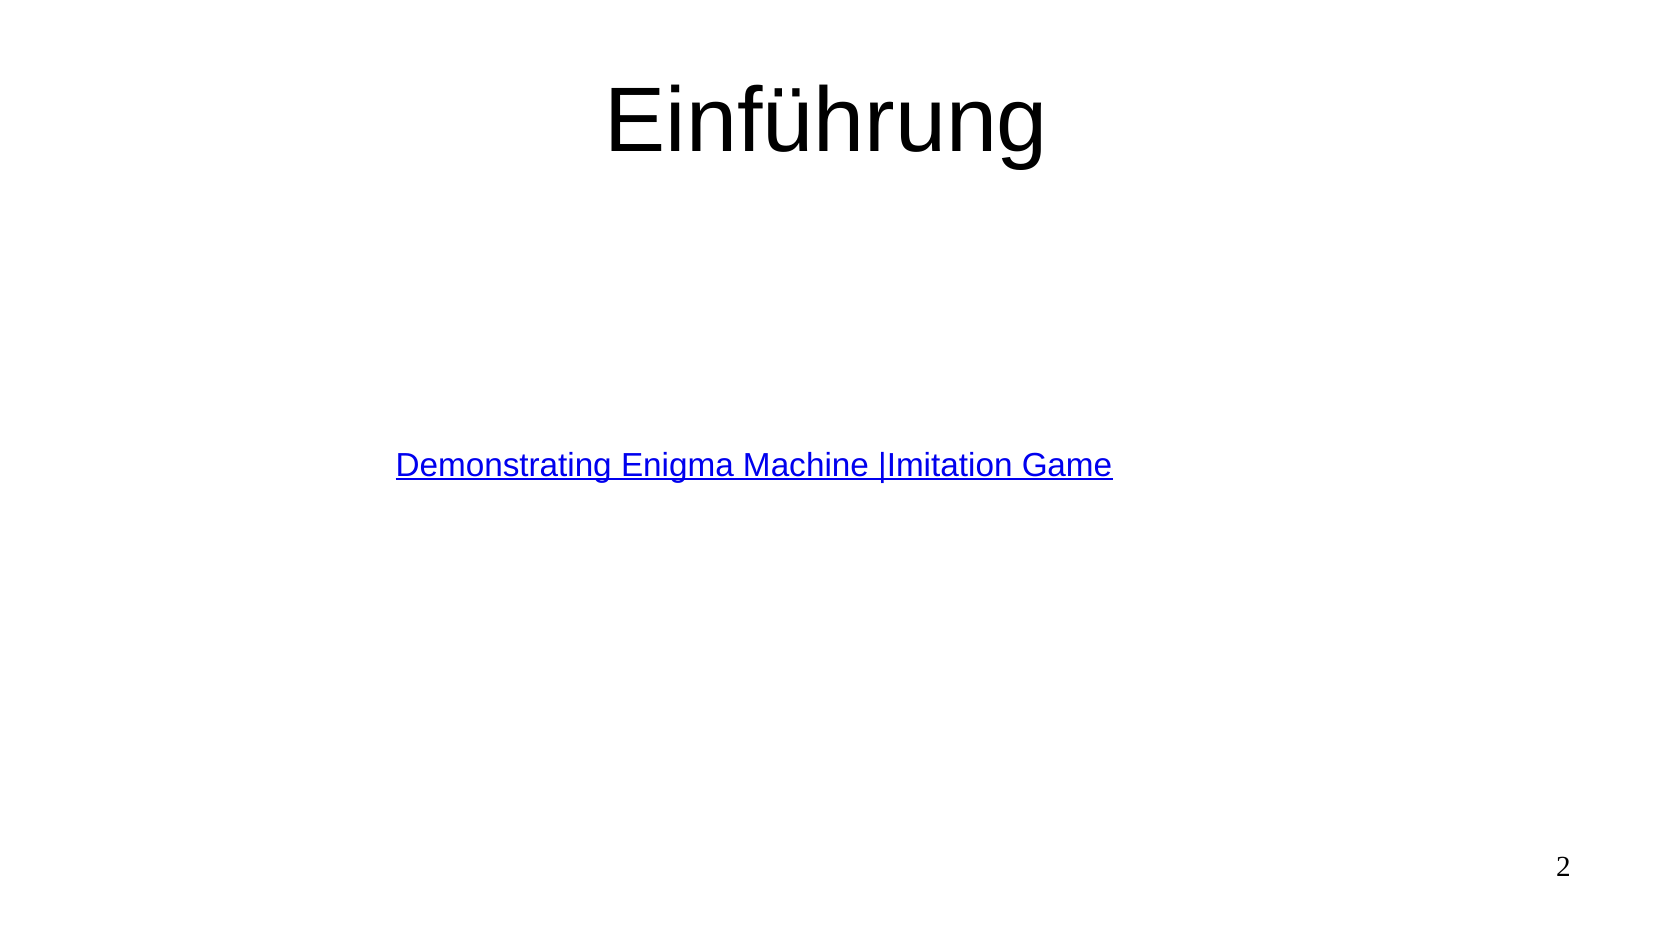

# Einführung
Demonstrating Enigma Machine |Imitation Game
2